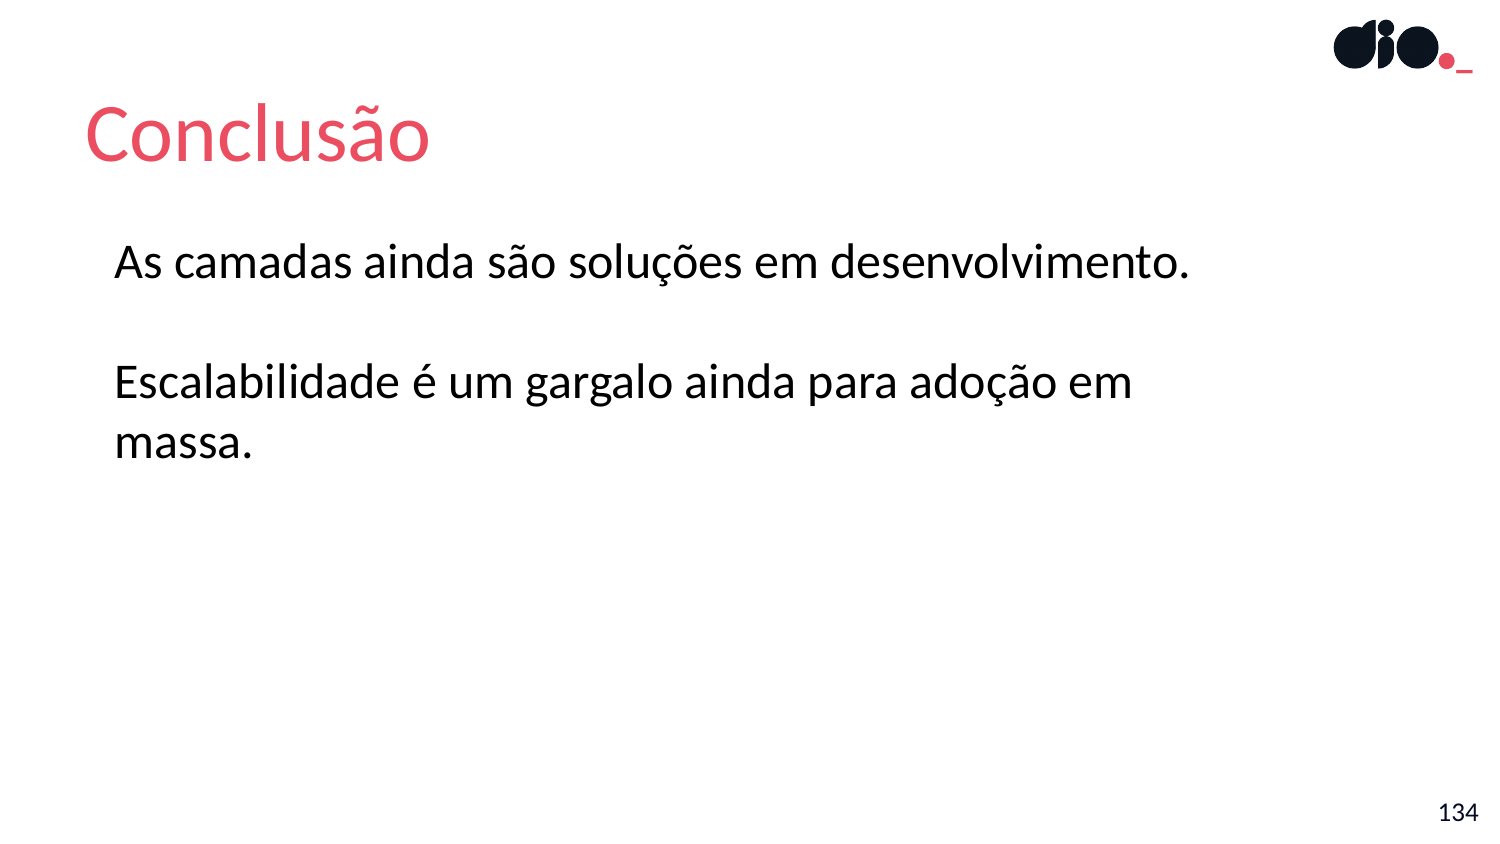

Conclusão
As camadas ainda são soluções em desenvolvimento.

Escalabilidade é um gargalo ainda para adoção em massa.
134